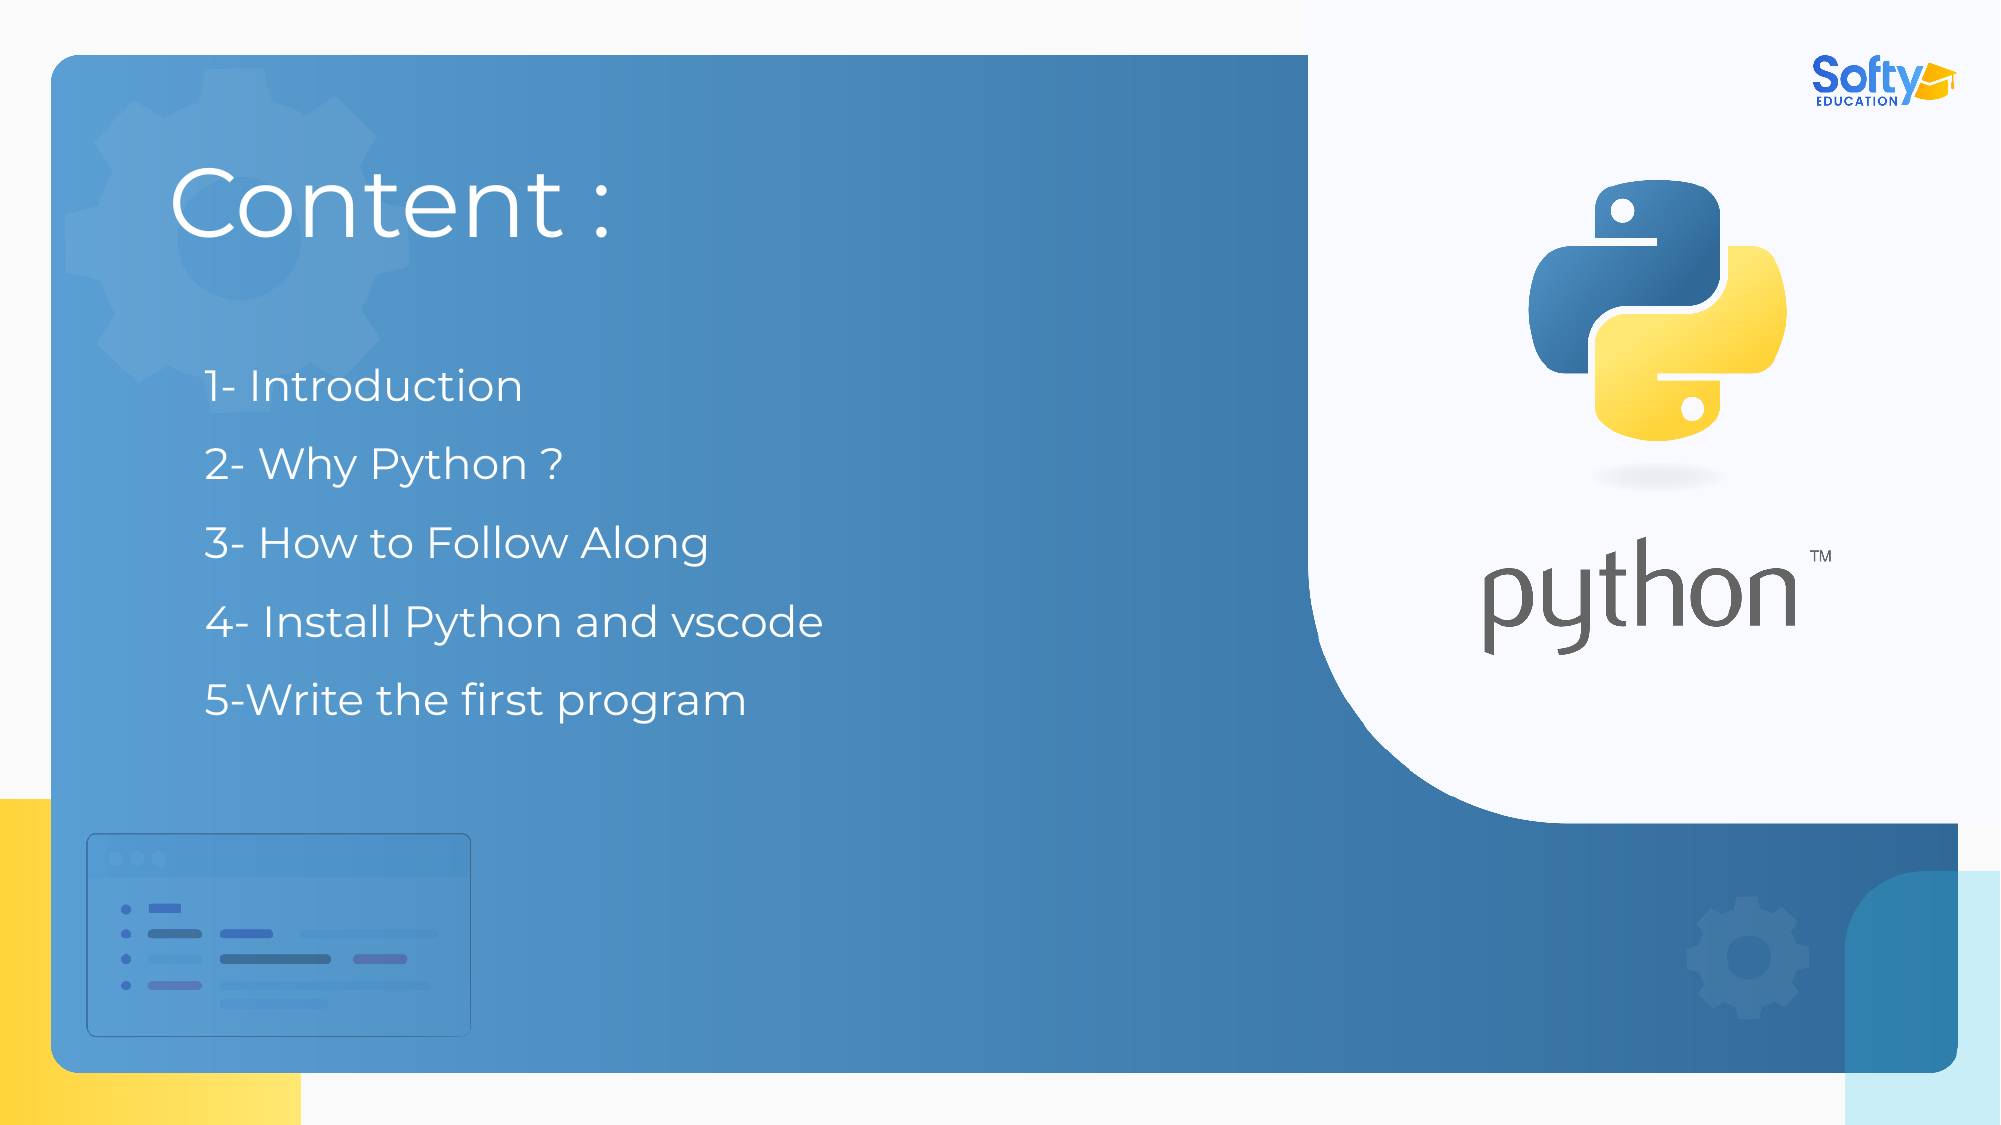

Content :
1- Introduction
2- Why Python ?
3- How to Follow Along
4- Install Python and vscode
5-Write the first program